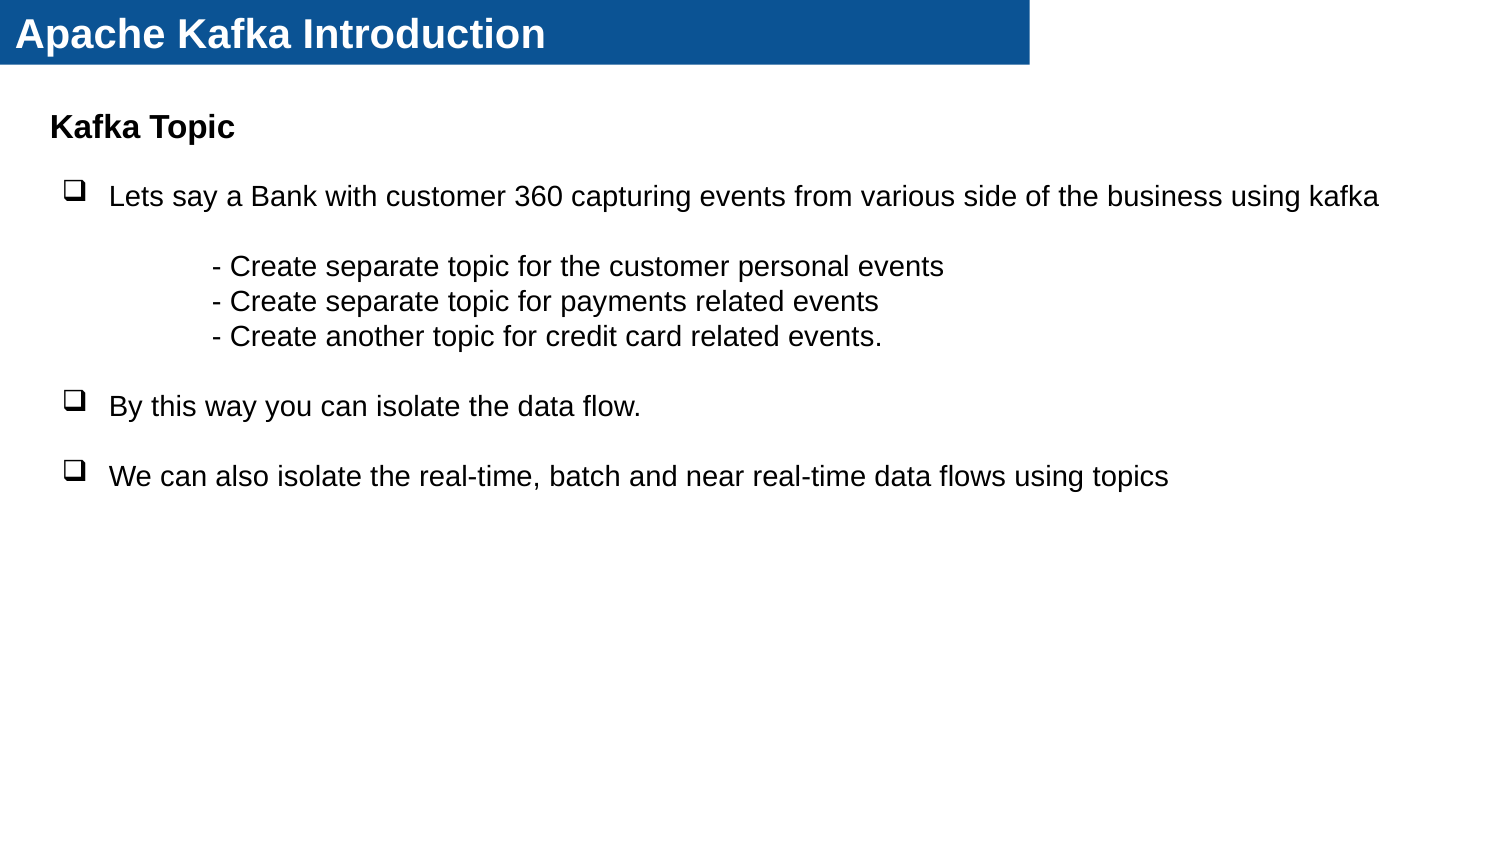

Apache Kafka Introduction

Kafka Topic
Lets say a Bank with customer 360 capturing events from various side of the business using kafka

	- Create separate topic for the customer personal events
	- Create separate topic for payments related events
	- Create another topic for credit card related events.

By this way you can isolate the data flow.

We can also isolate the real-time, batch and near real-time data flows using topics